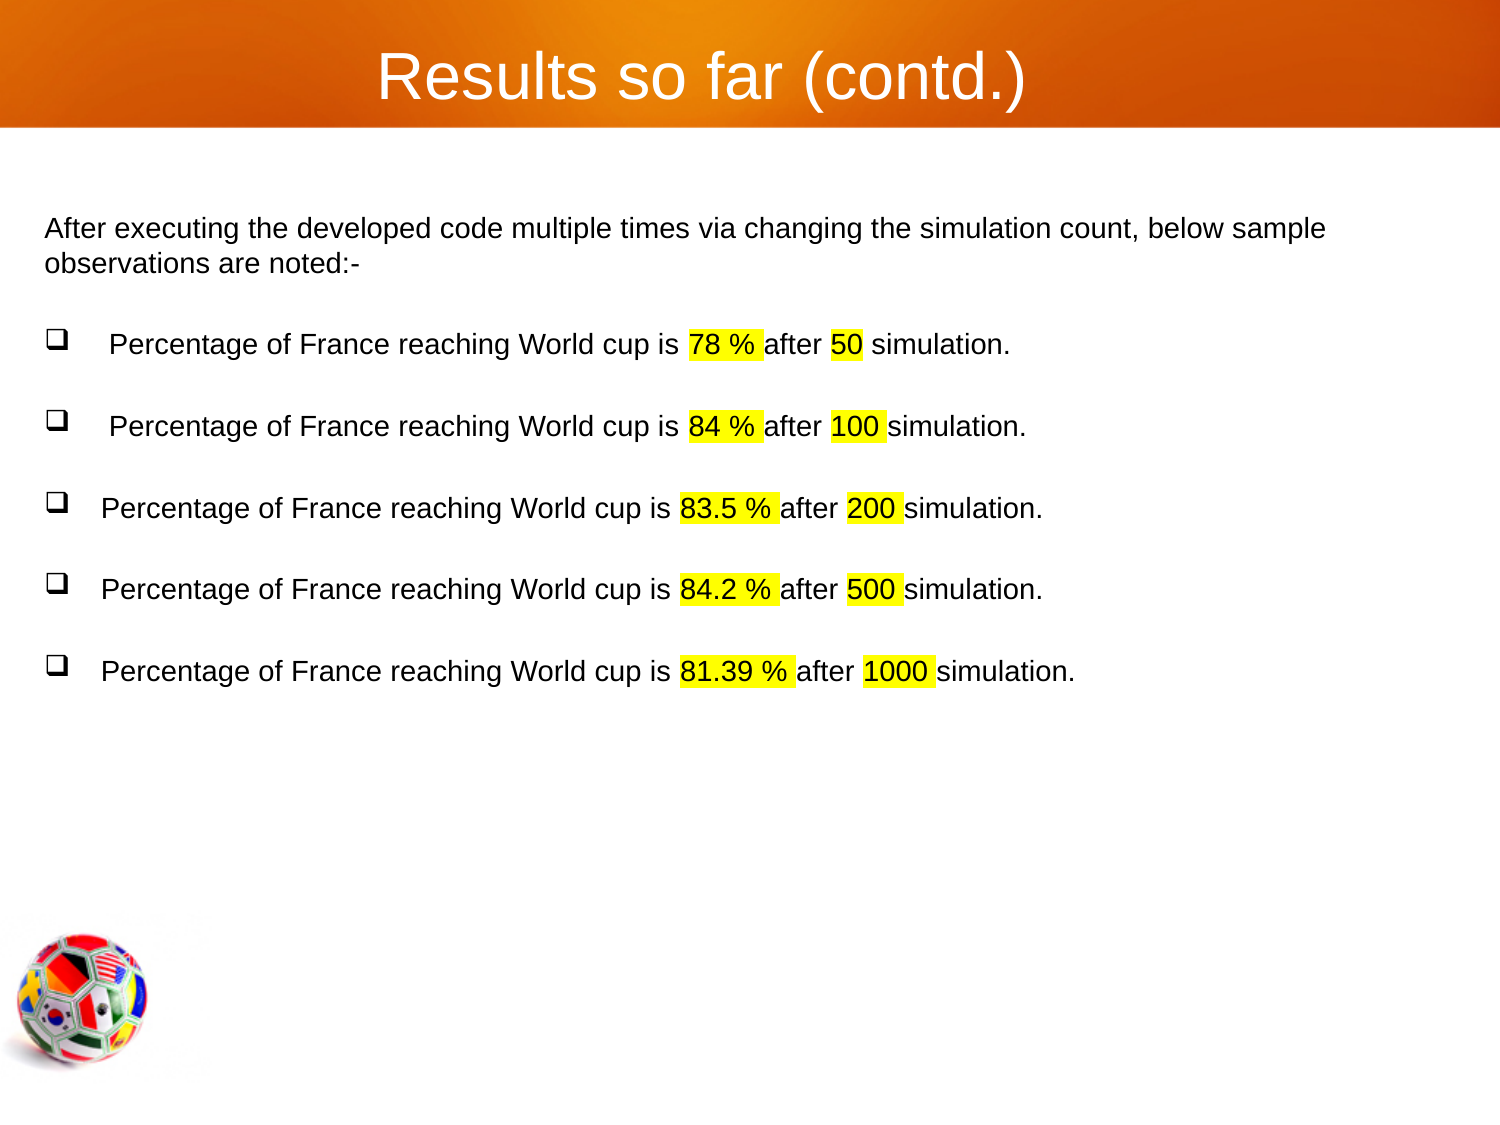

# Results so far (contd.)

After executing the developed code multiple times via changing the simulation count, below sample observations are noted:-

 Percentage of France reaching World cup is 78 % after 50 simulation.

 Percentage of France reaching World cup is 84 % after 100 simulation.

Percentage of France reaching World cup is 83.5 % after 200 simulation.

Percentage of France reaching World cup is 84.2 % after 500 simulation.

Percentage of France reaching World cup is 81.39 % after 1000 simulation.